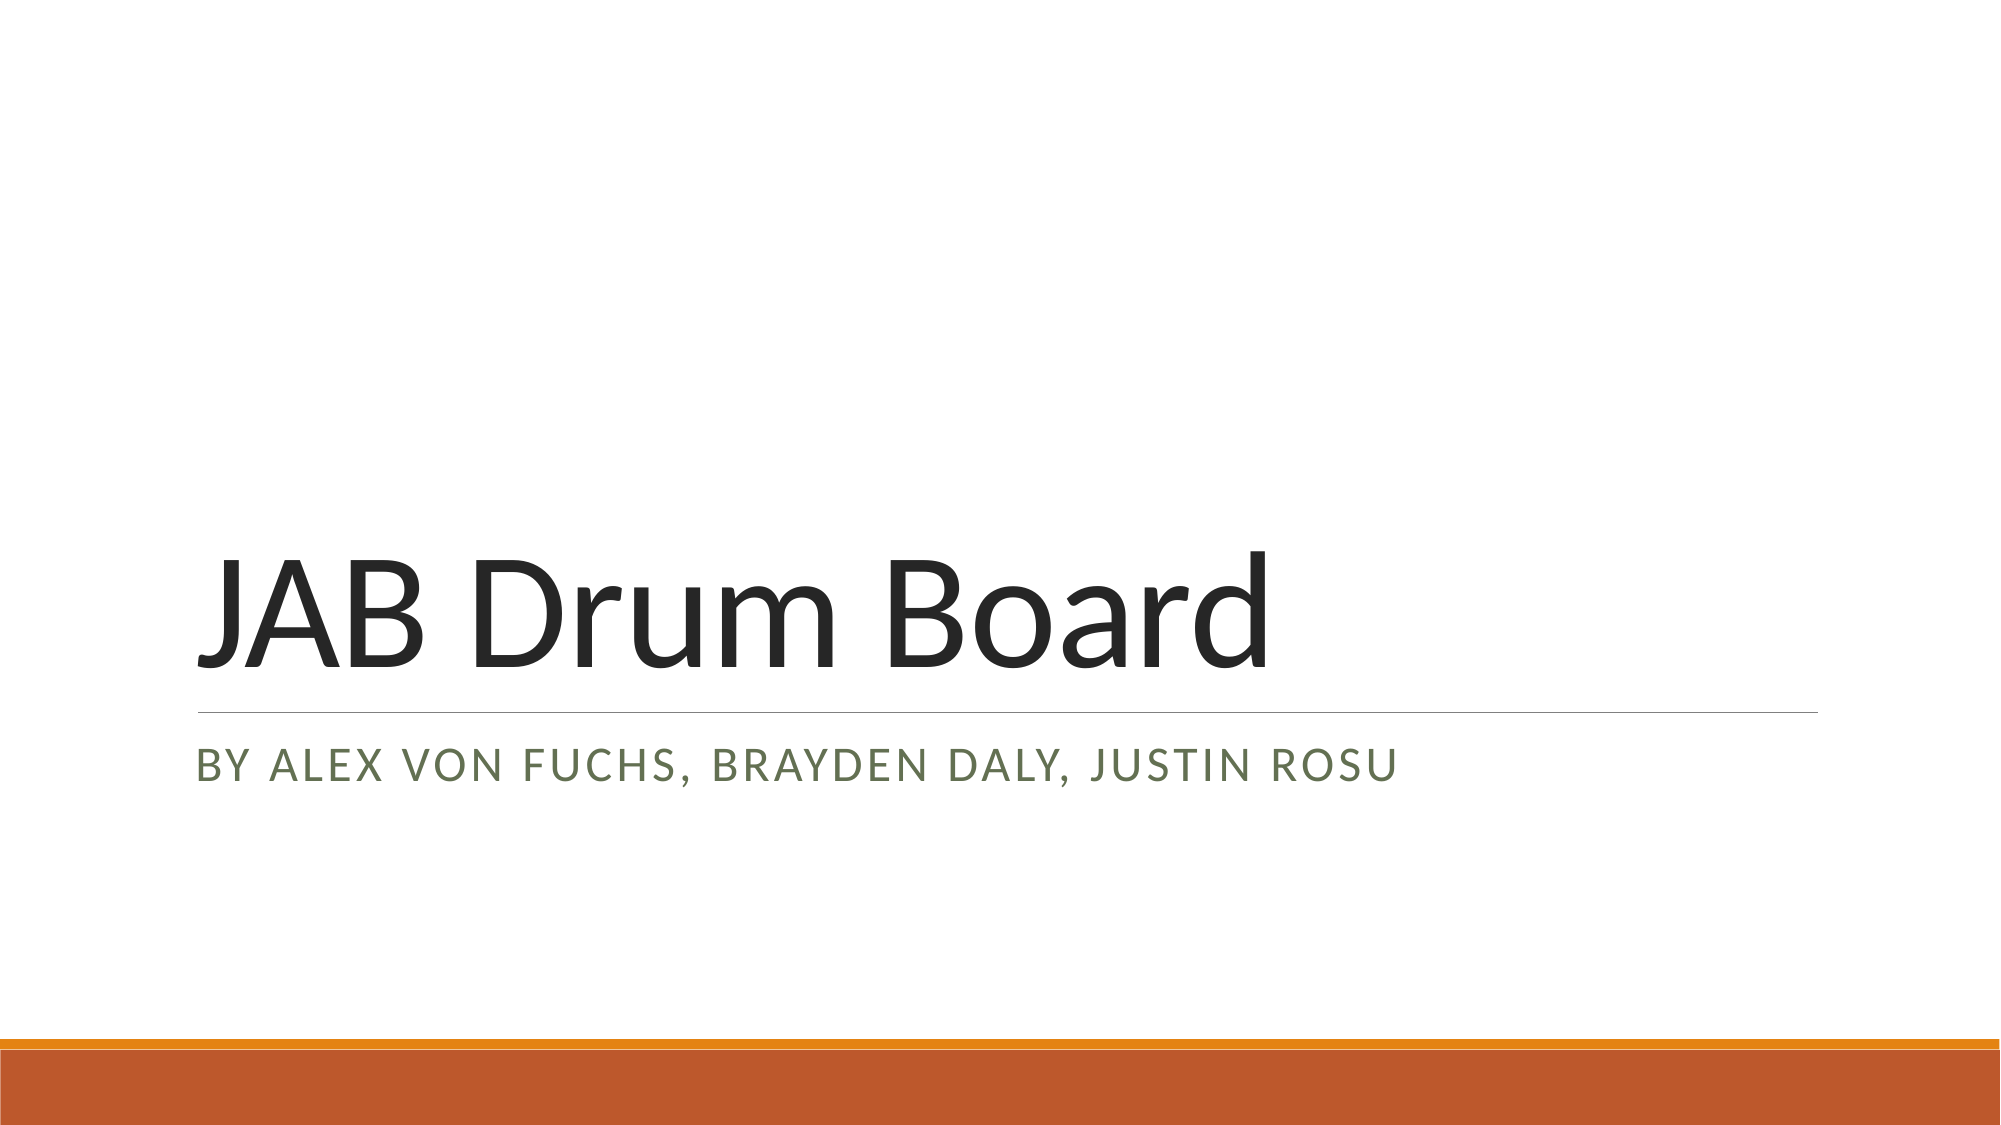

# JAB Drum Board
By Alex von Fuchs, Brayden Daly, Justin Rosu